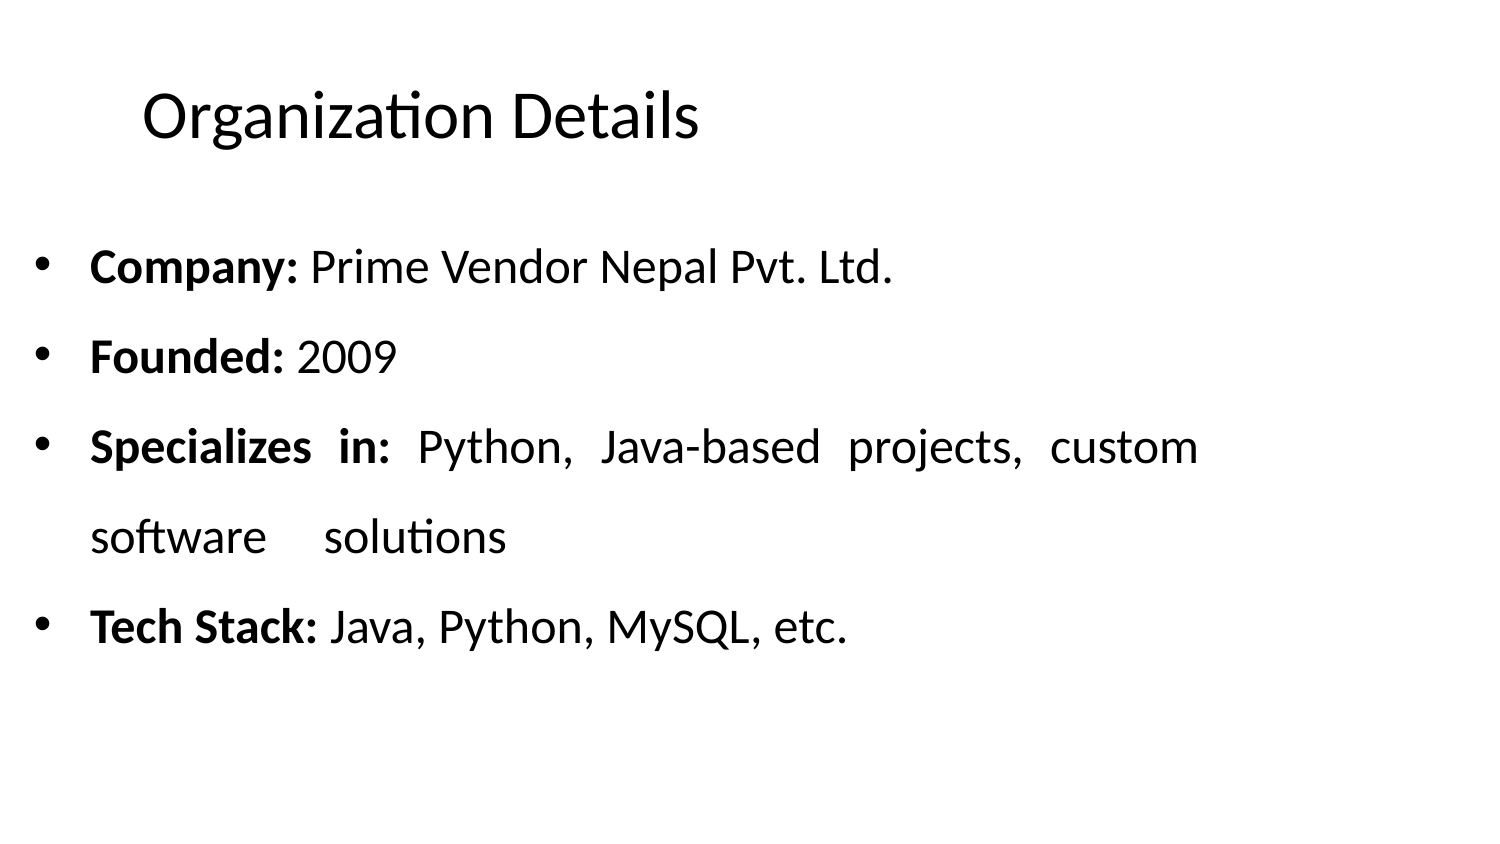

# Organization Details
Company: Prime Vendor Nepal Pvt. Ltd.
Founded: 2009
Specializes in: Python, Java-based projects, custom      software     solutions
Tech Stack: Java, Python, MySQL, etc.